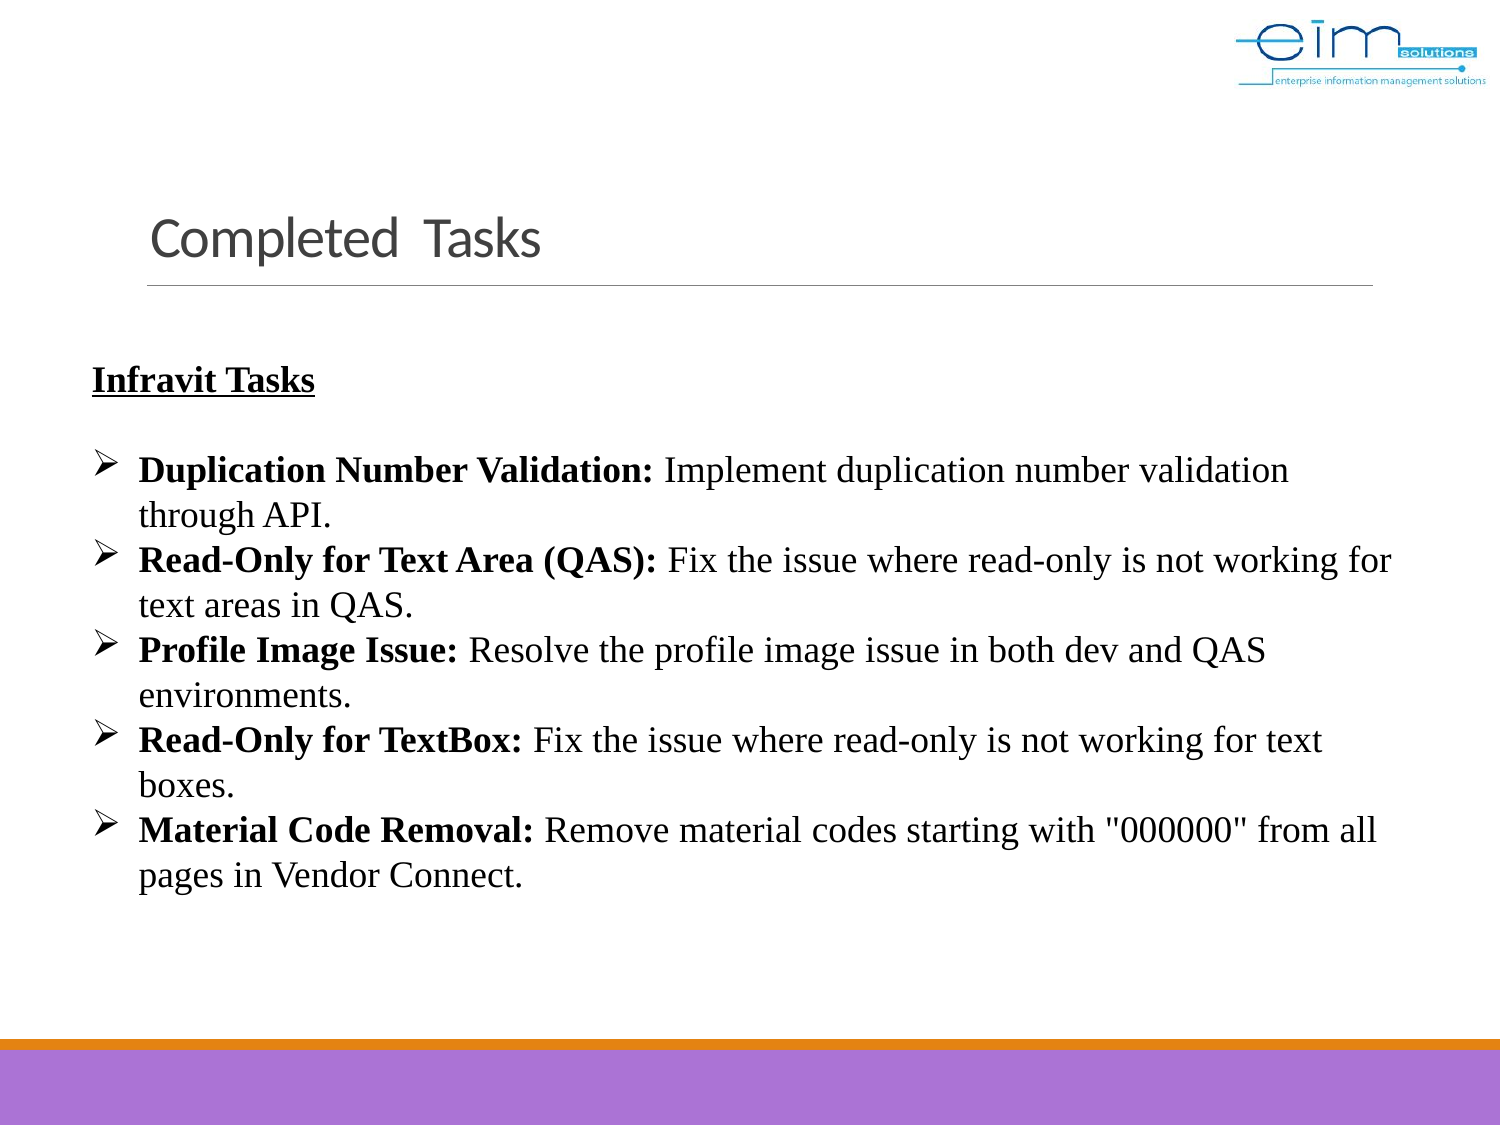

Completed Tasks

Infravit Tasks
Duplication Number Validation: Implement duplication number validation through API.
Read-Only for Text Area (QAS): Fix the issue where read-only is not working for text areas in QAS.
Profile Image Issue: Resolve the profile image issue in both dev and QAS environments.
Read-Only for TextBox: Fix the issue where read-only is not working for text boxes.
Material Code Removal: Remove material codes starting with "000000" from all pages in Vendor Connect.